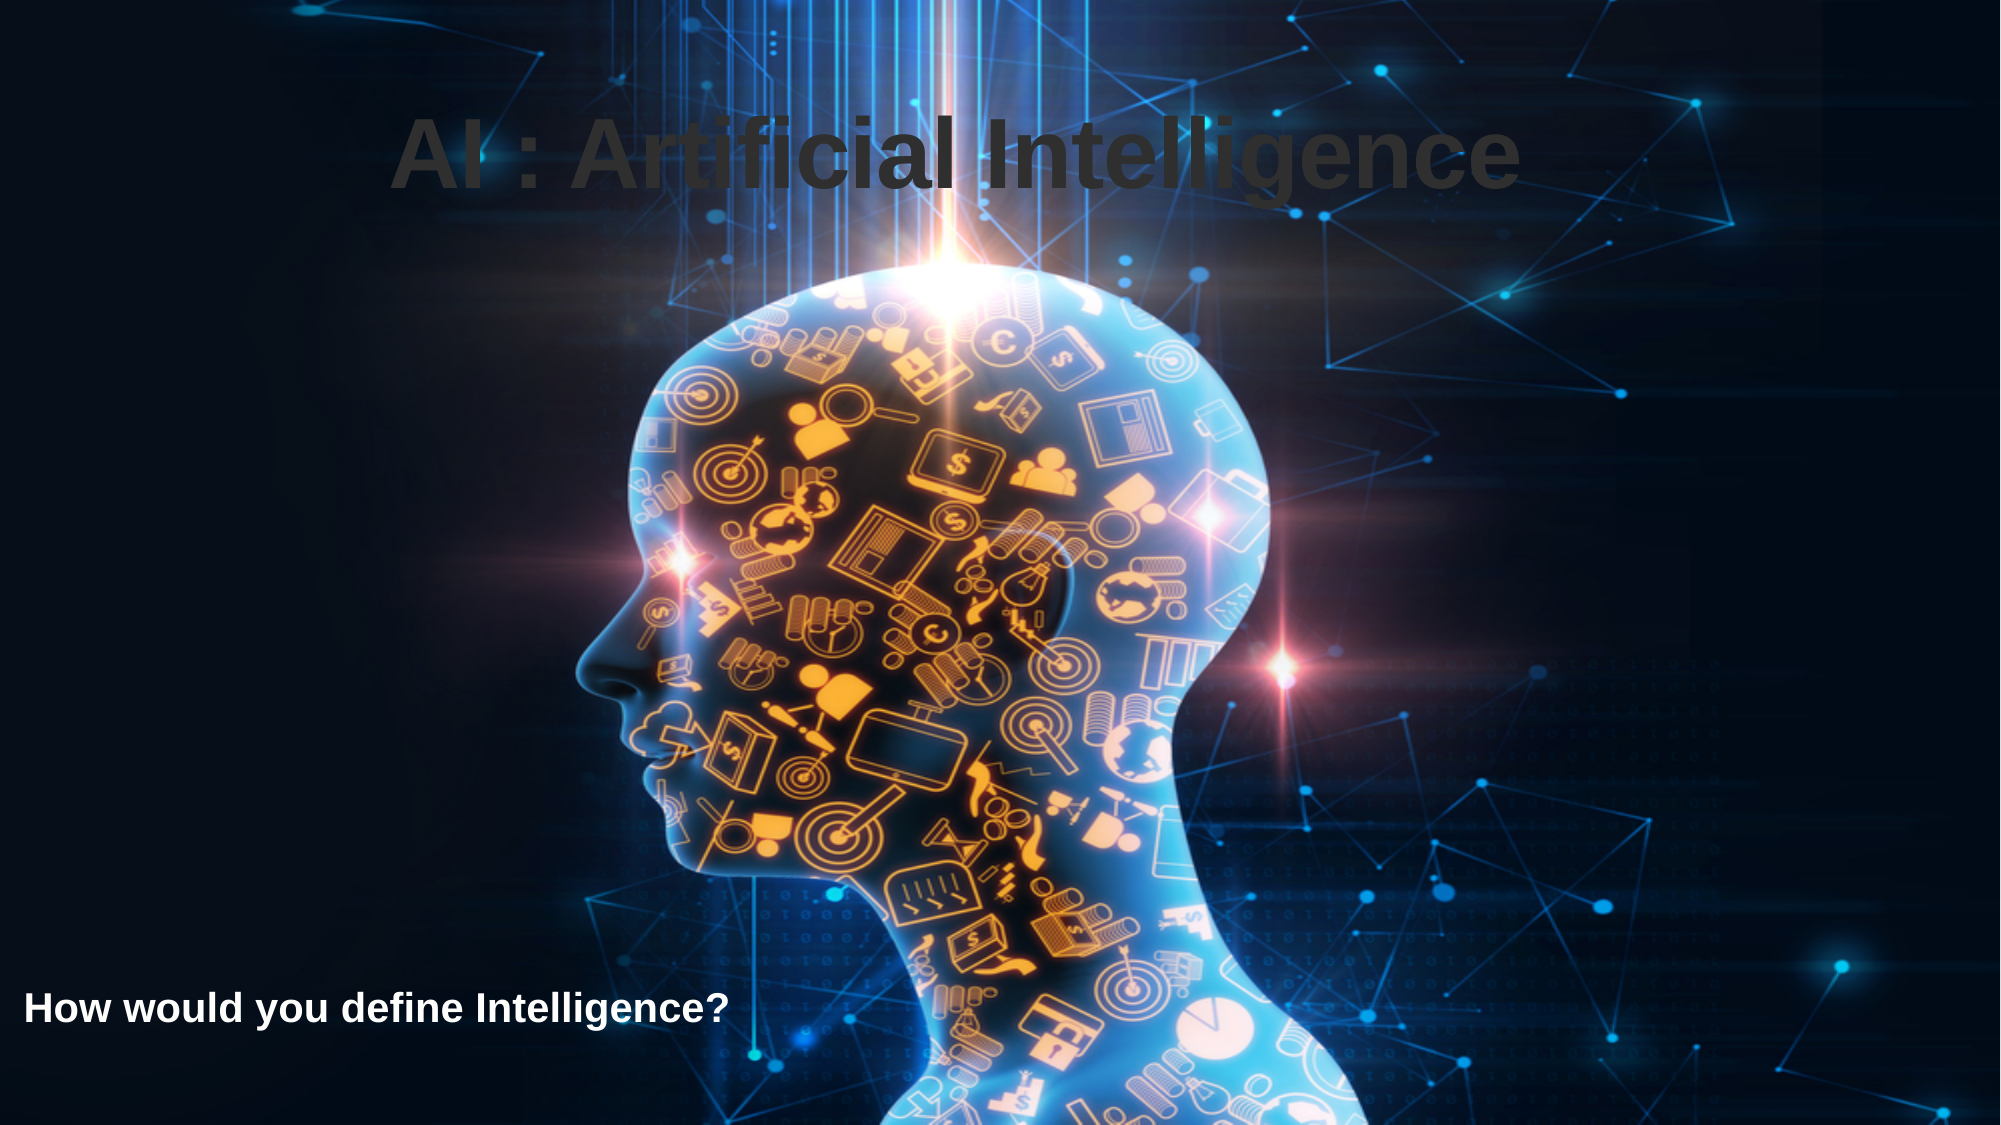

# AI : Artificial Intelligence
How would you define Intelligence?